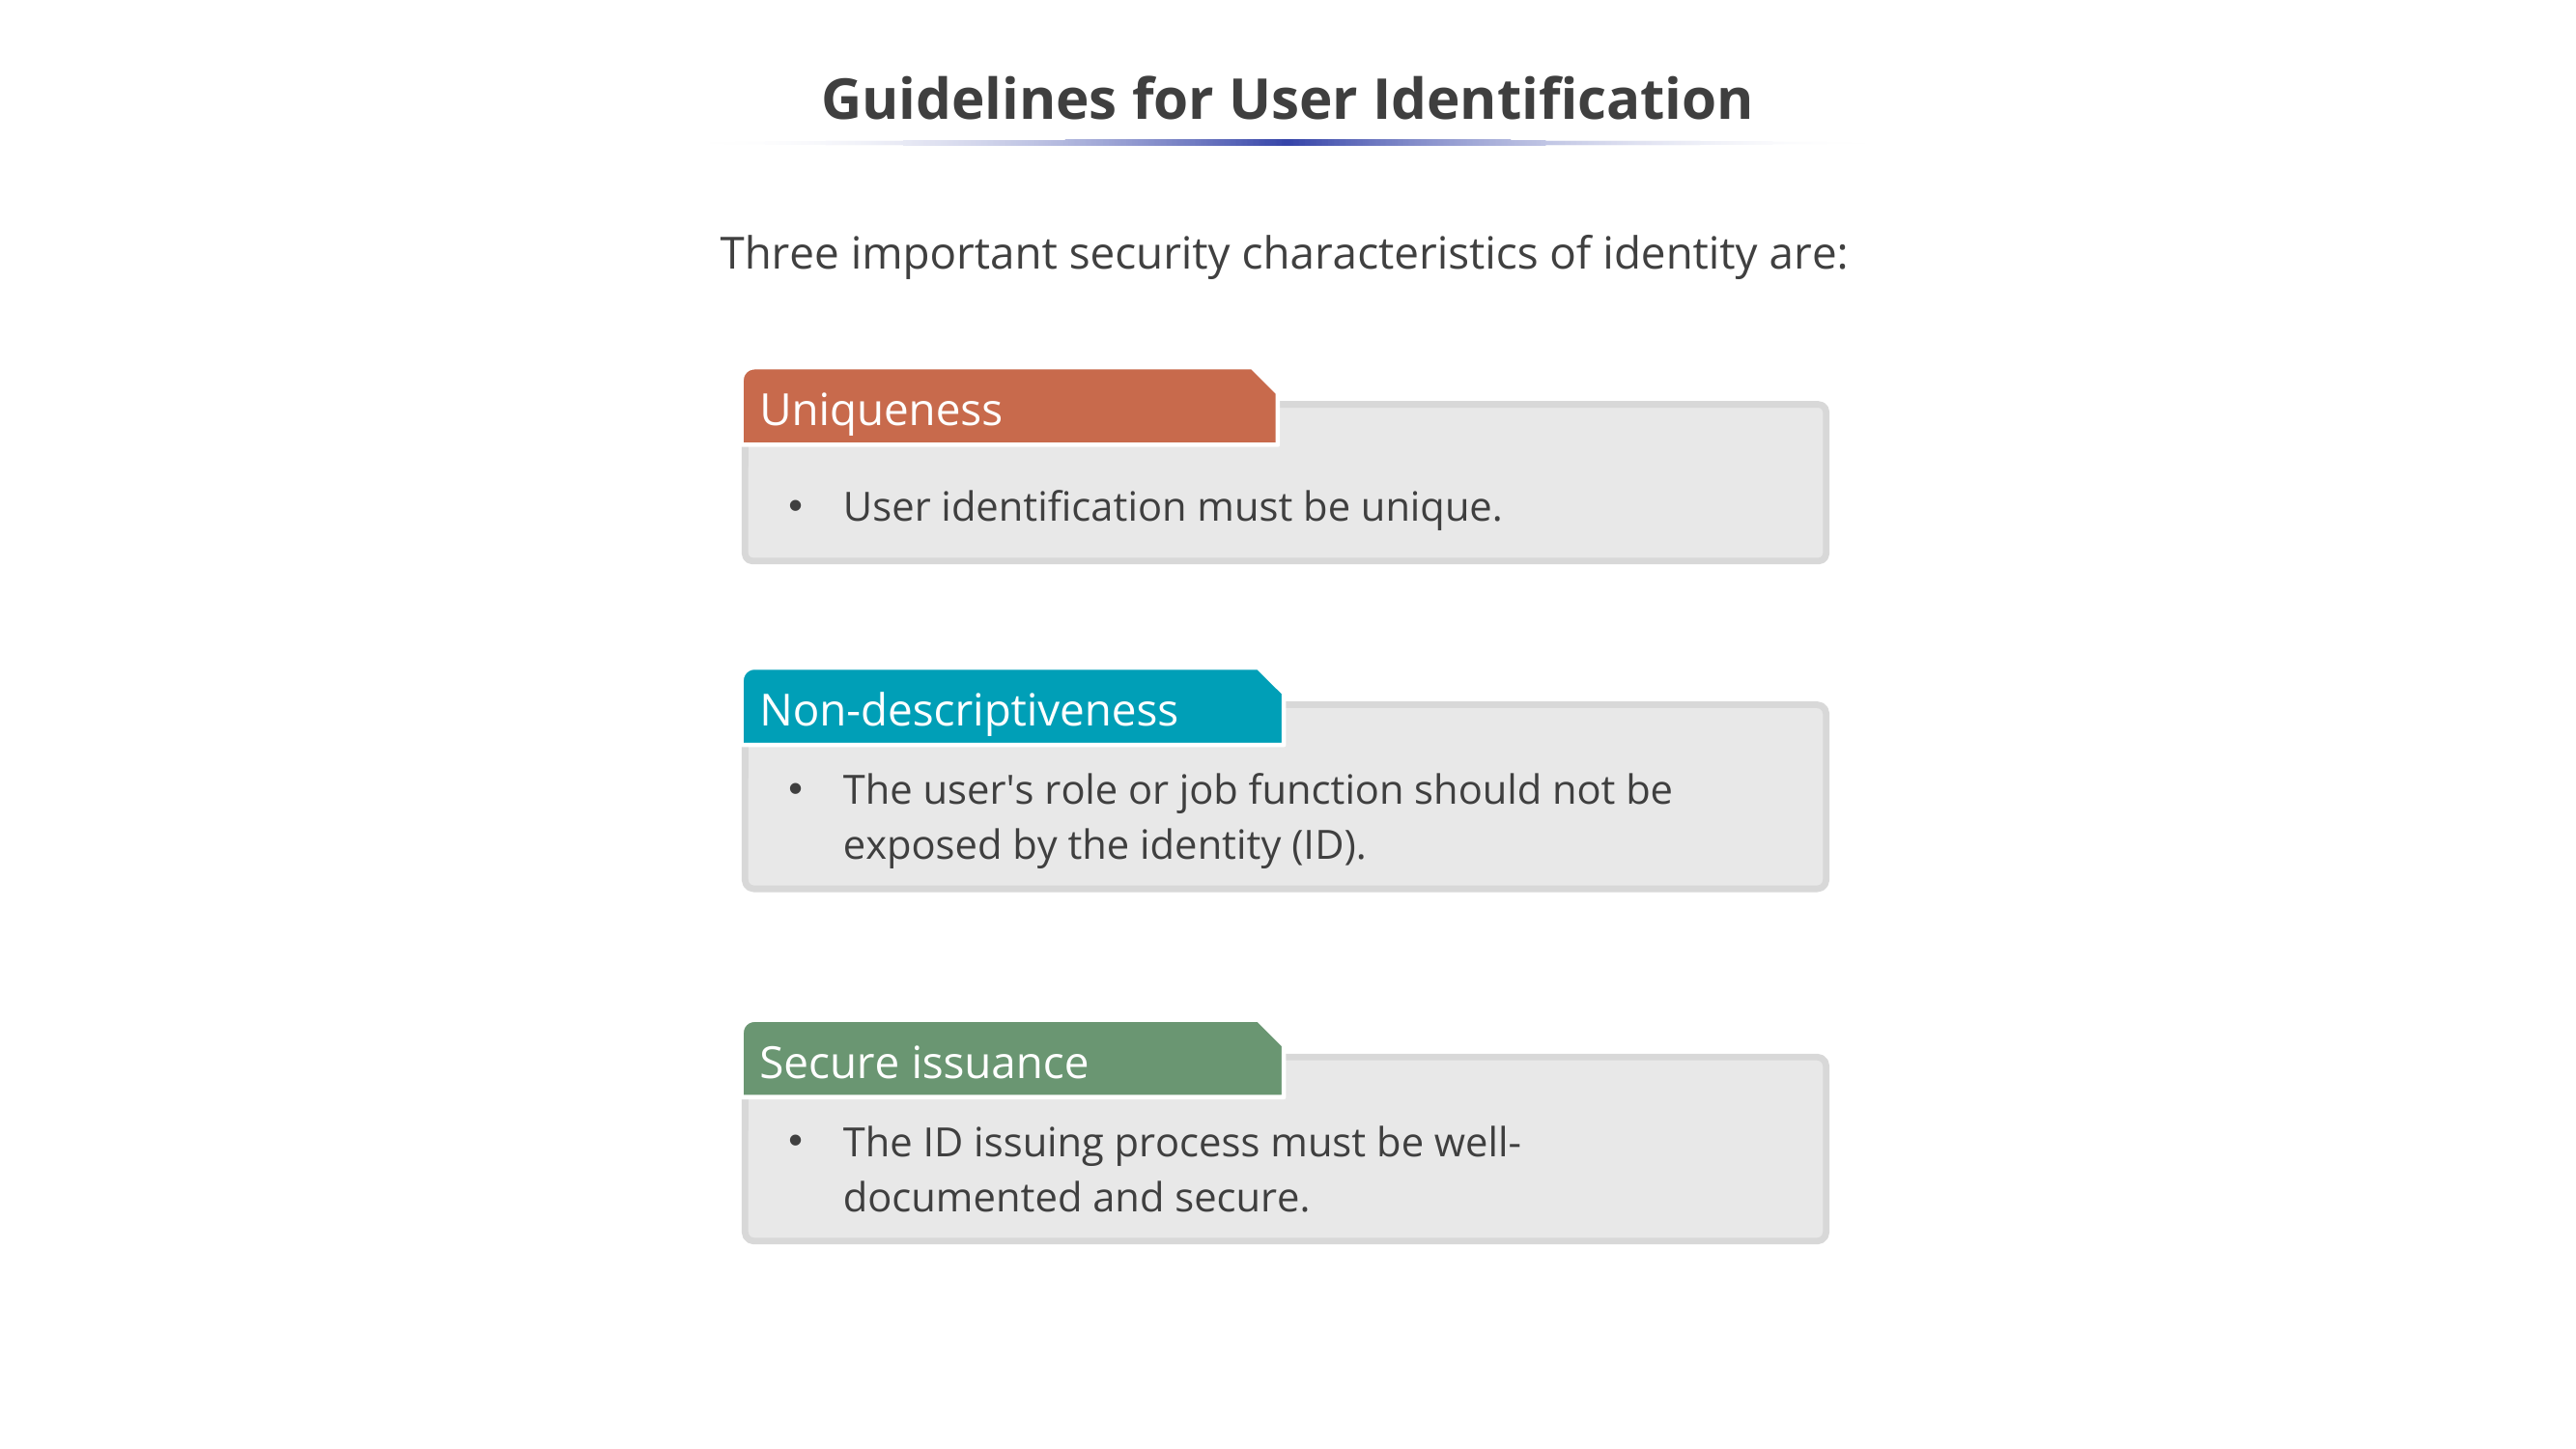

Guidelines for User Identification

Three important security characteristics of identity are:
Uniqueness

User identification must be unique.
Non-descriptiveness

The user's role or job function should not be exposed by the identity (ID).
Secure issuance

The ID issuing process must be well-documented and secure.